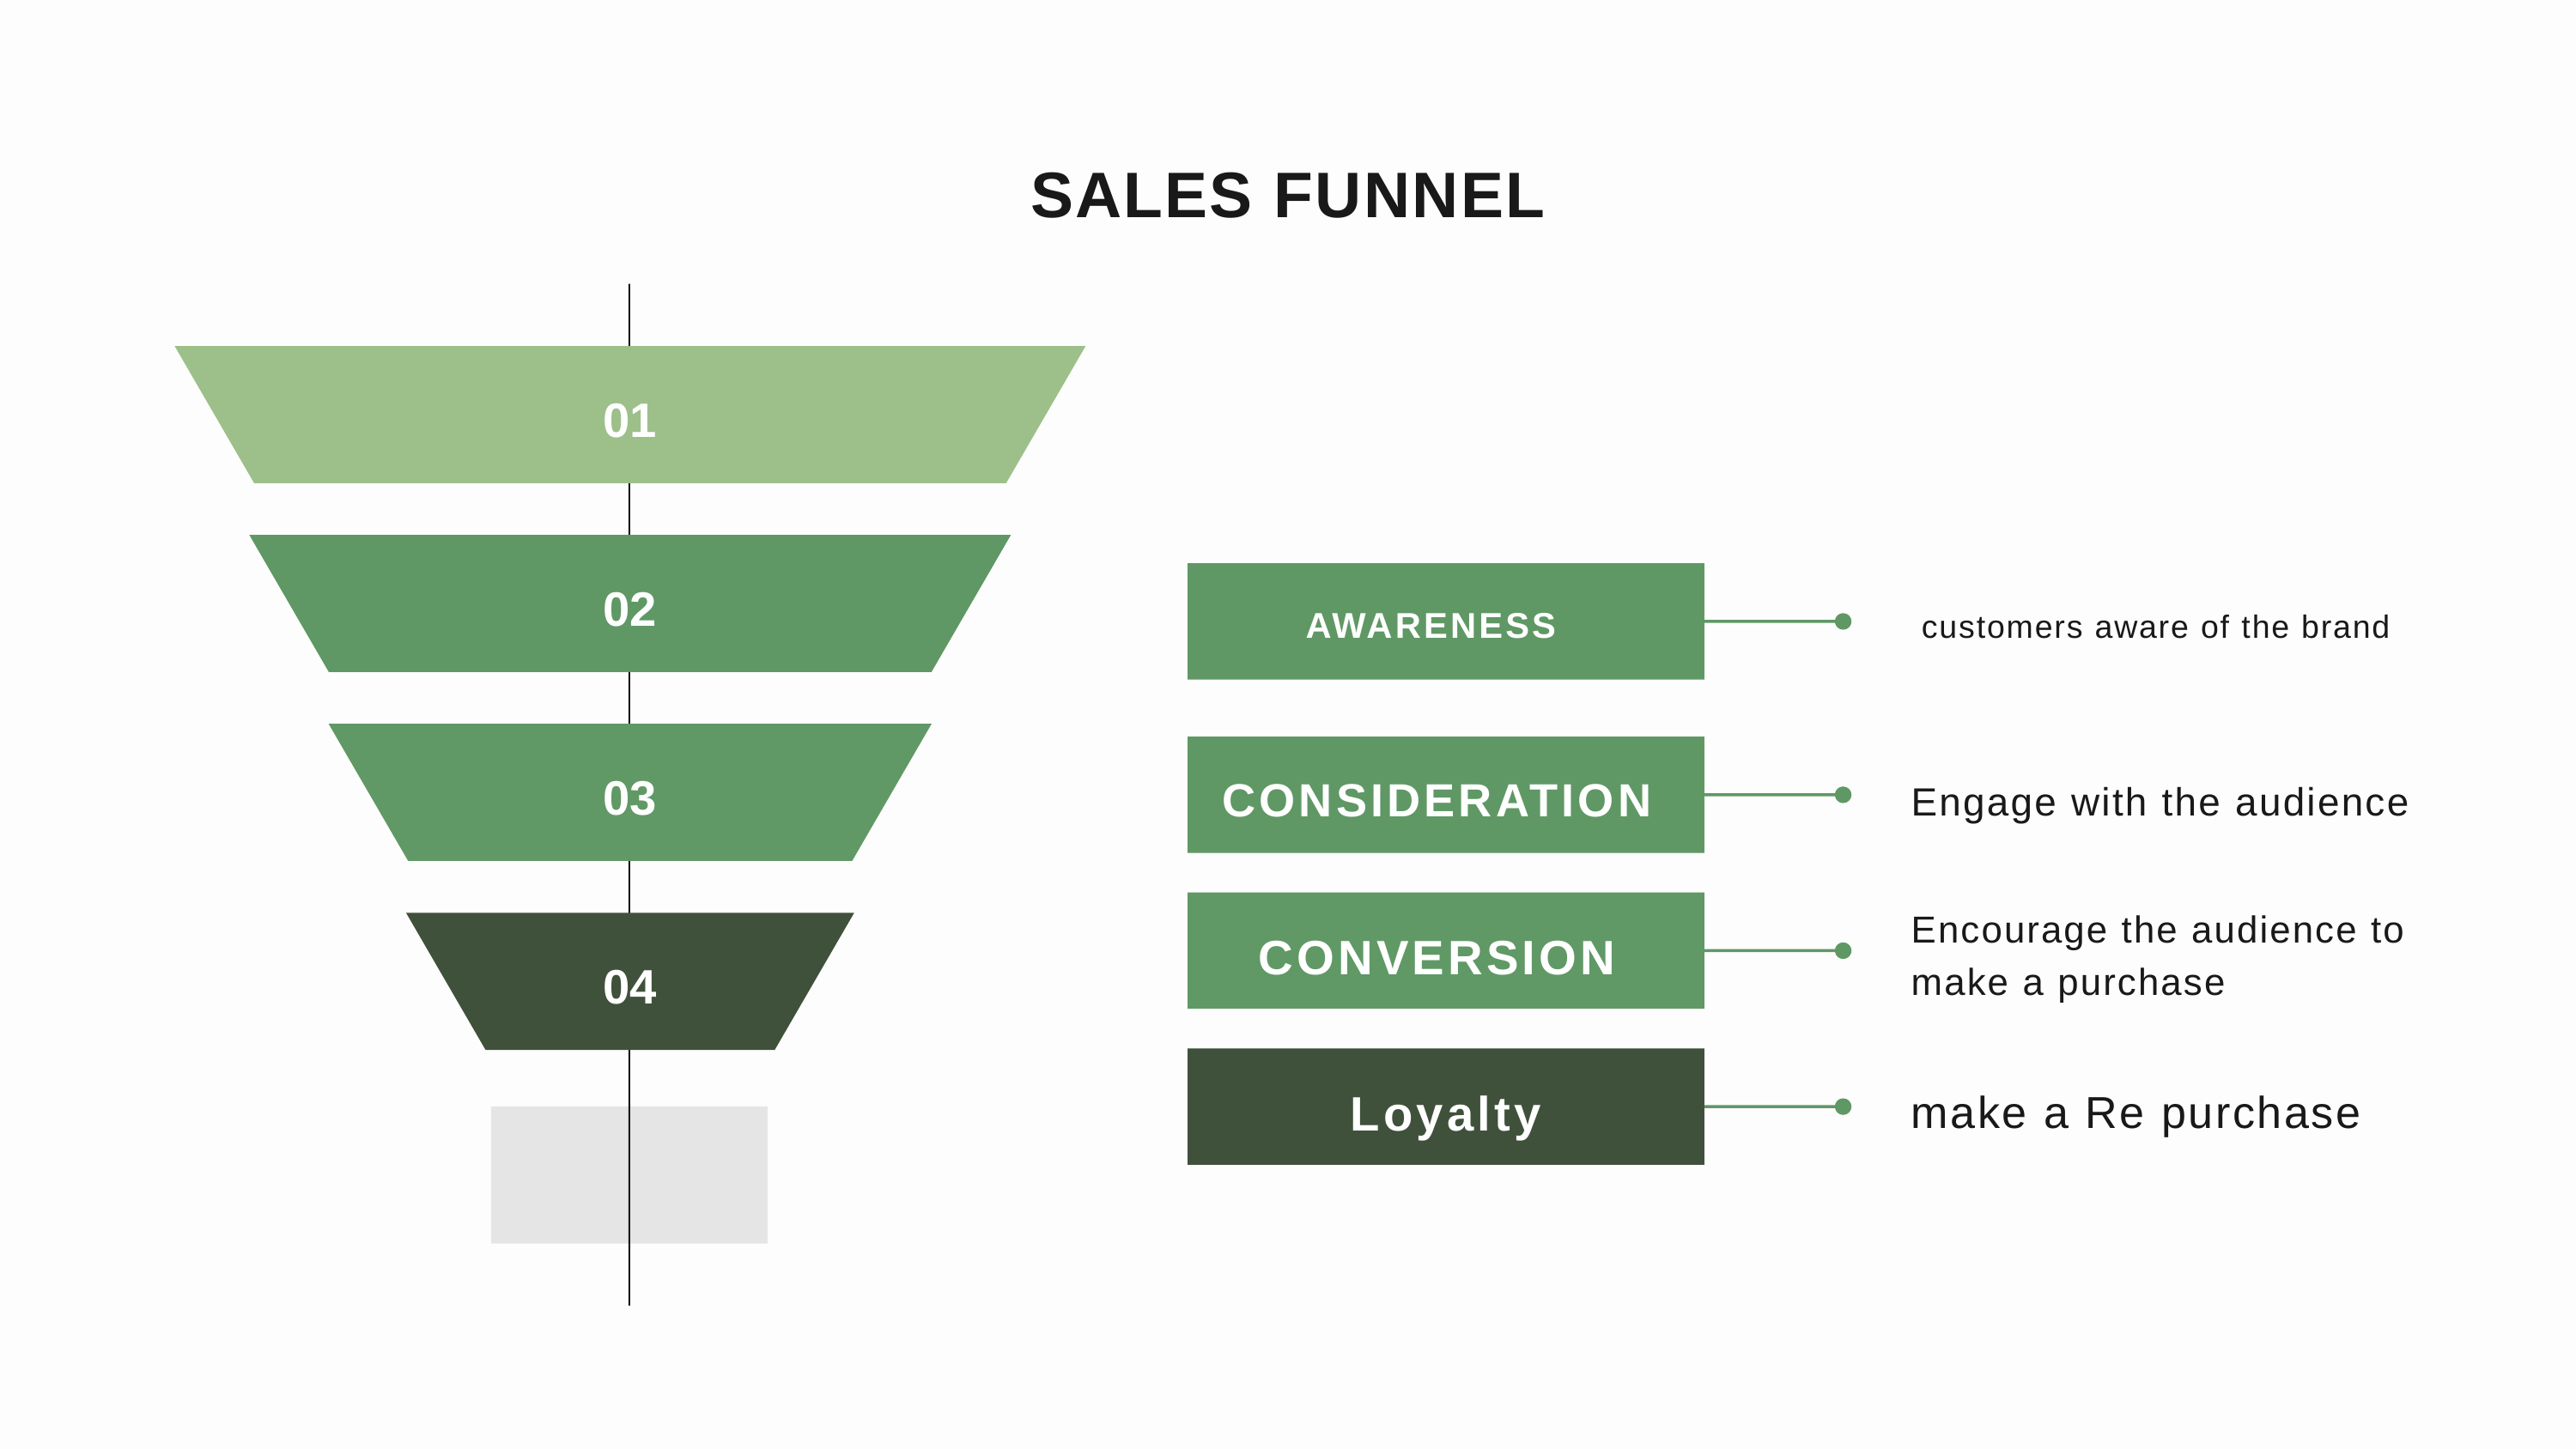

SALES FUNNEL

01

AWARENESS
 customers aware of the brand

02

CONSIDERATION
Engage with the audience

03

Encourage the audience to make a purchase
CONVERSION

04

Loyalty
make a Re purchase